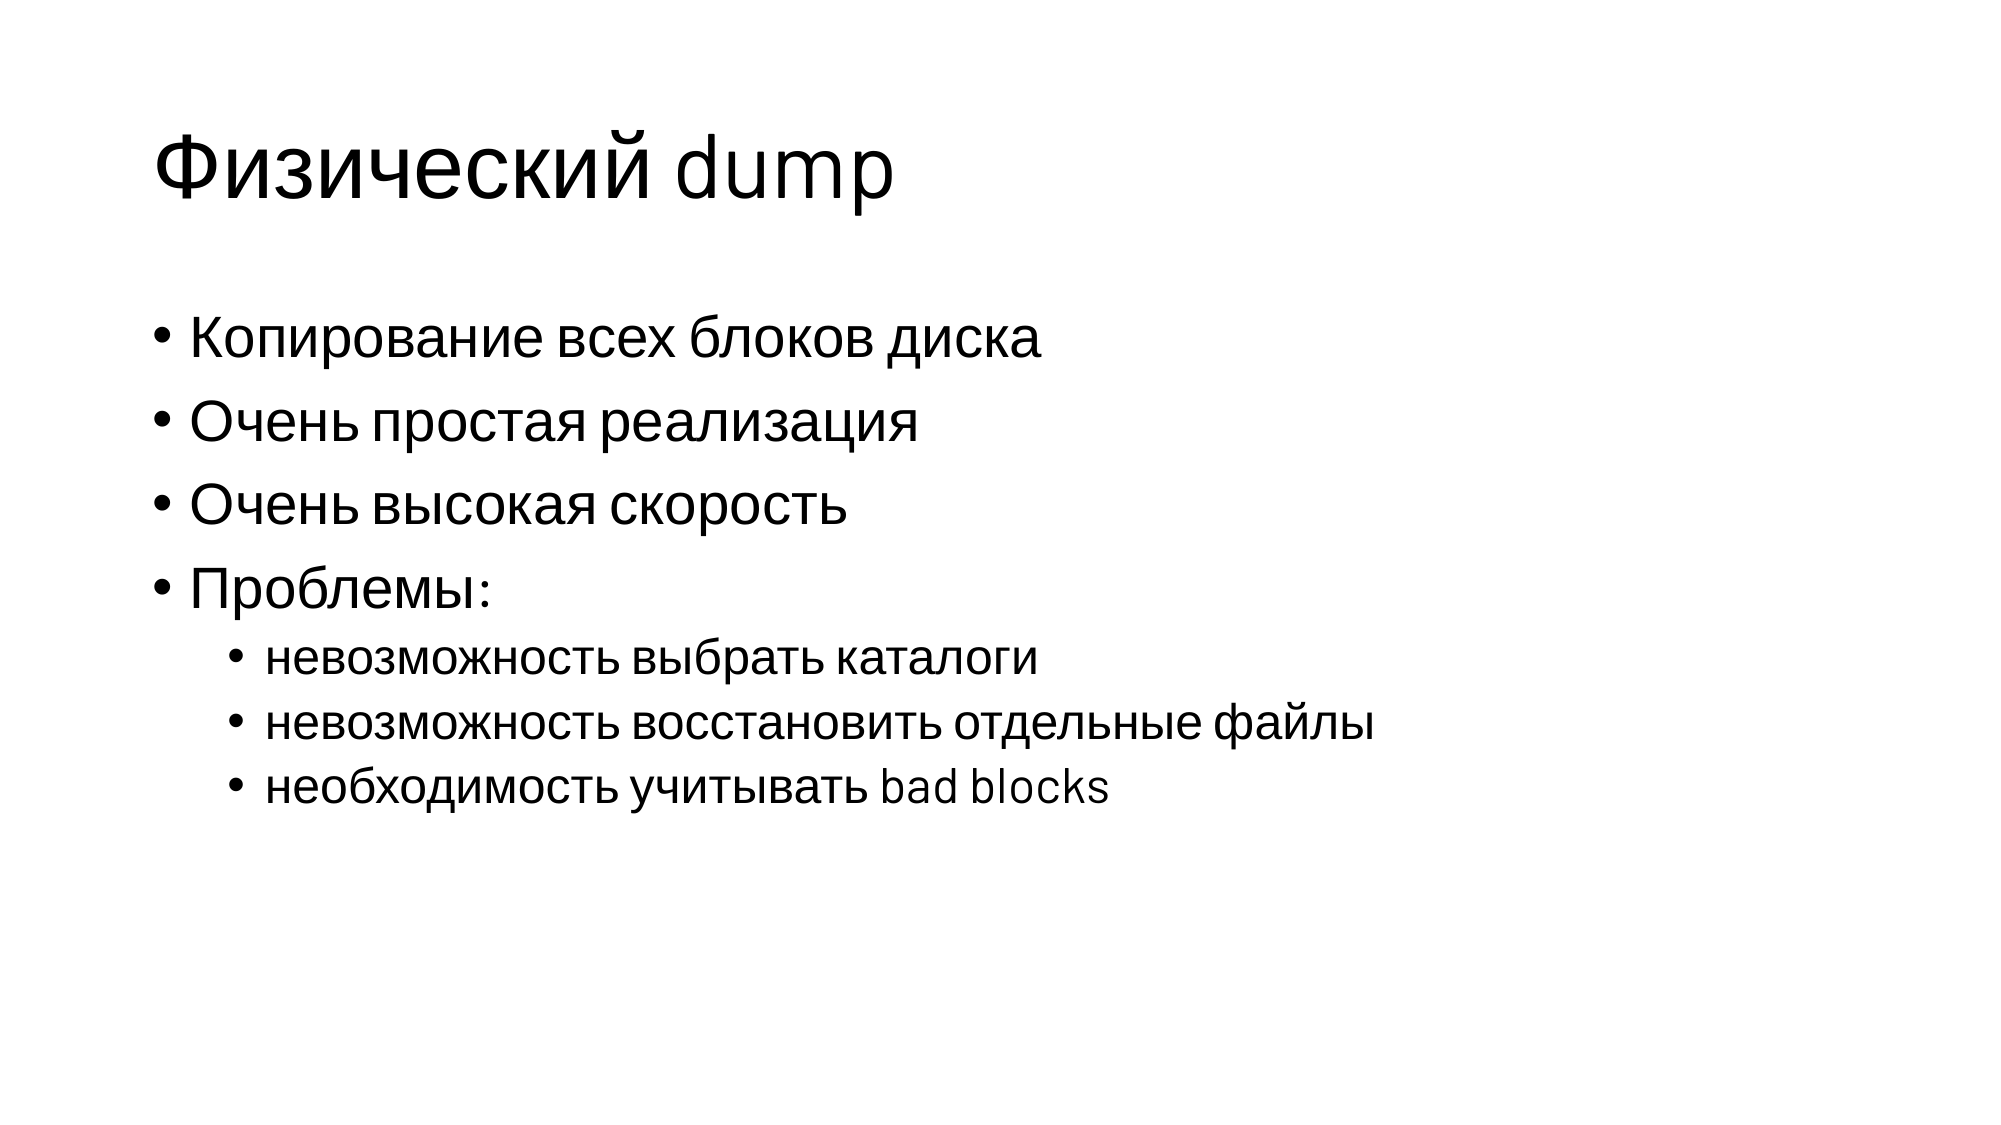

# Физический dump
Копирование всех блоков диска
Очень простая реализация
Очень высокая скорость
Проблемы:
невозможность выбрать каталоги
невозможность восстановить отдельные файлы
необходимость учитывать bad blocks